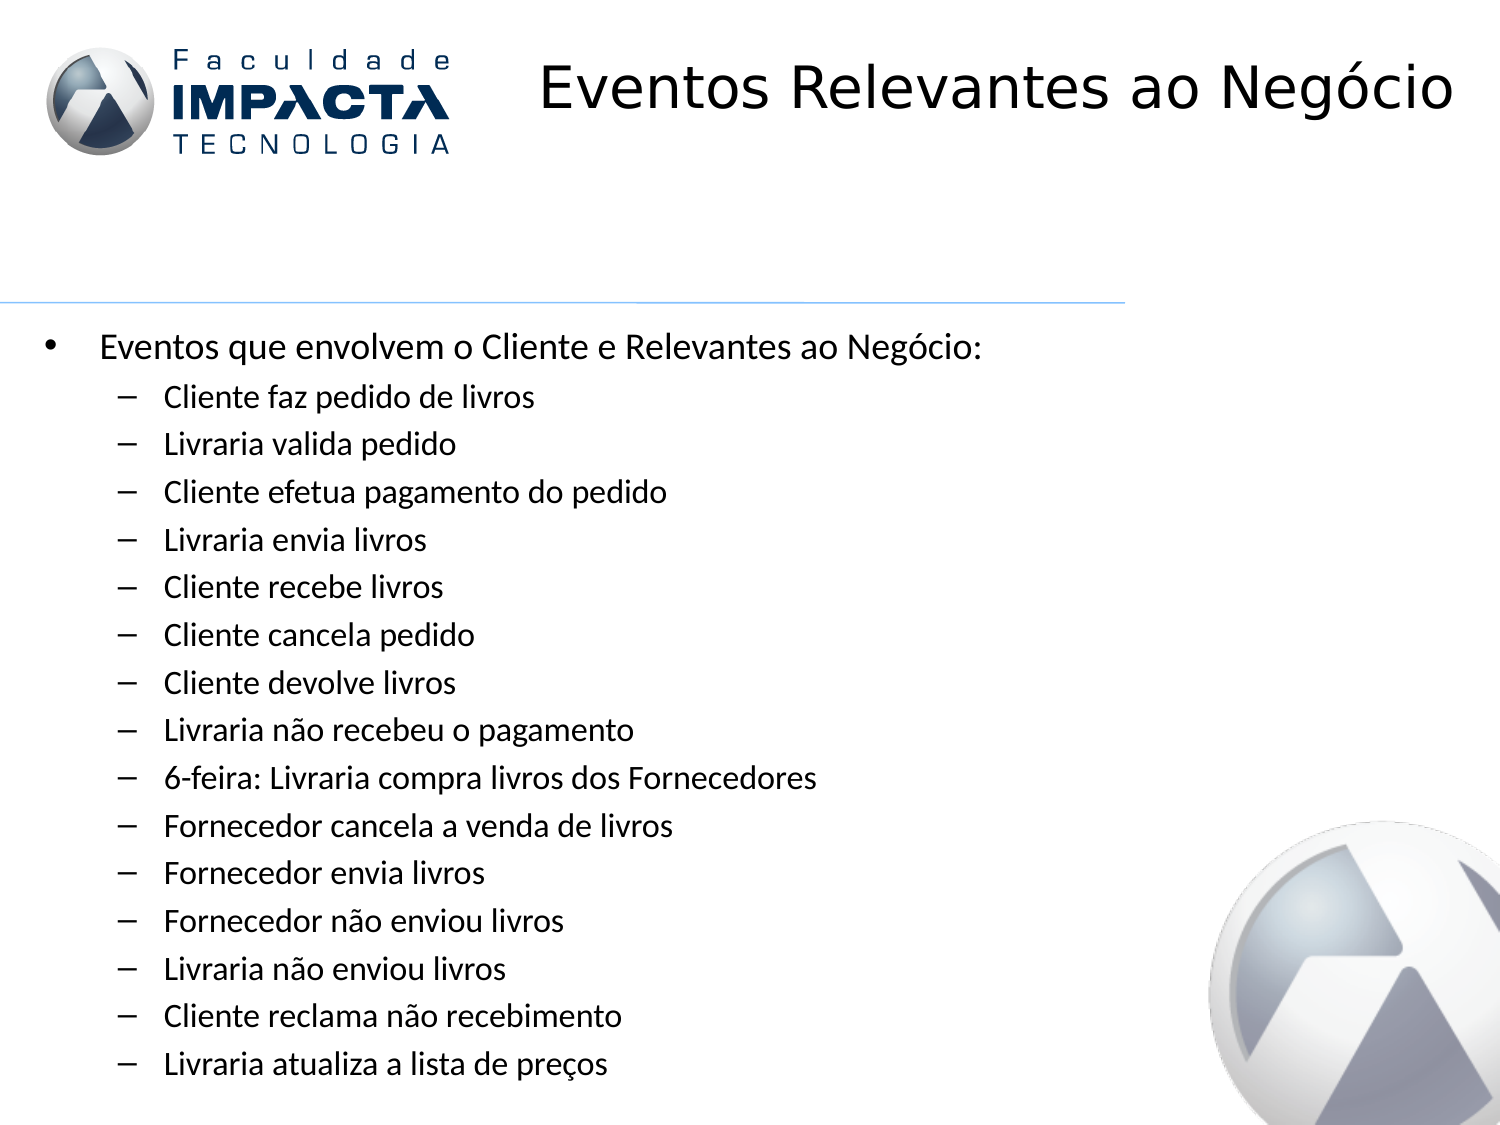

# Eventos Relevantes ao Negócio
Eventos que envolvem o Cliente e Relevantes ao Negócio:
Cliente faz pedido de livros
Livraria valida pedido
Cliente efetua pagamento do pedido
Livraria envia livros
Cliente recebe livros
Cliente cancela pedido
Cliente devolve livros
Livraria não recebeu o pagamento
6-feira: Livraria compra livros dos Fornecedores
Fornecedor cancela a venda de livros
Fornecedor envia livros
Fornecedor não enviou livros
Livraria não enviou livros
Cliente reclama não recebimento
Livraria atualiza a lista de preços